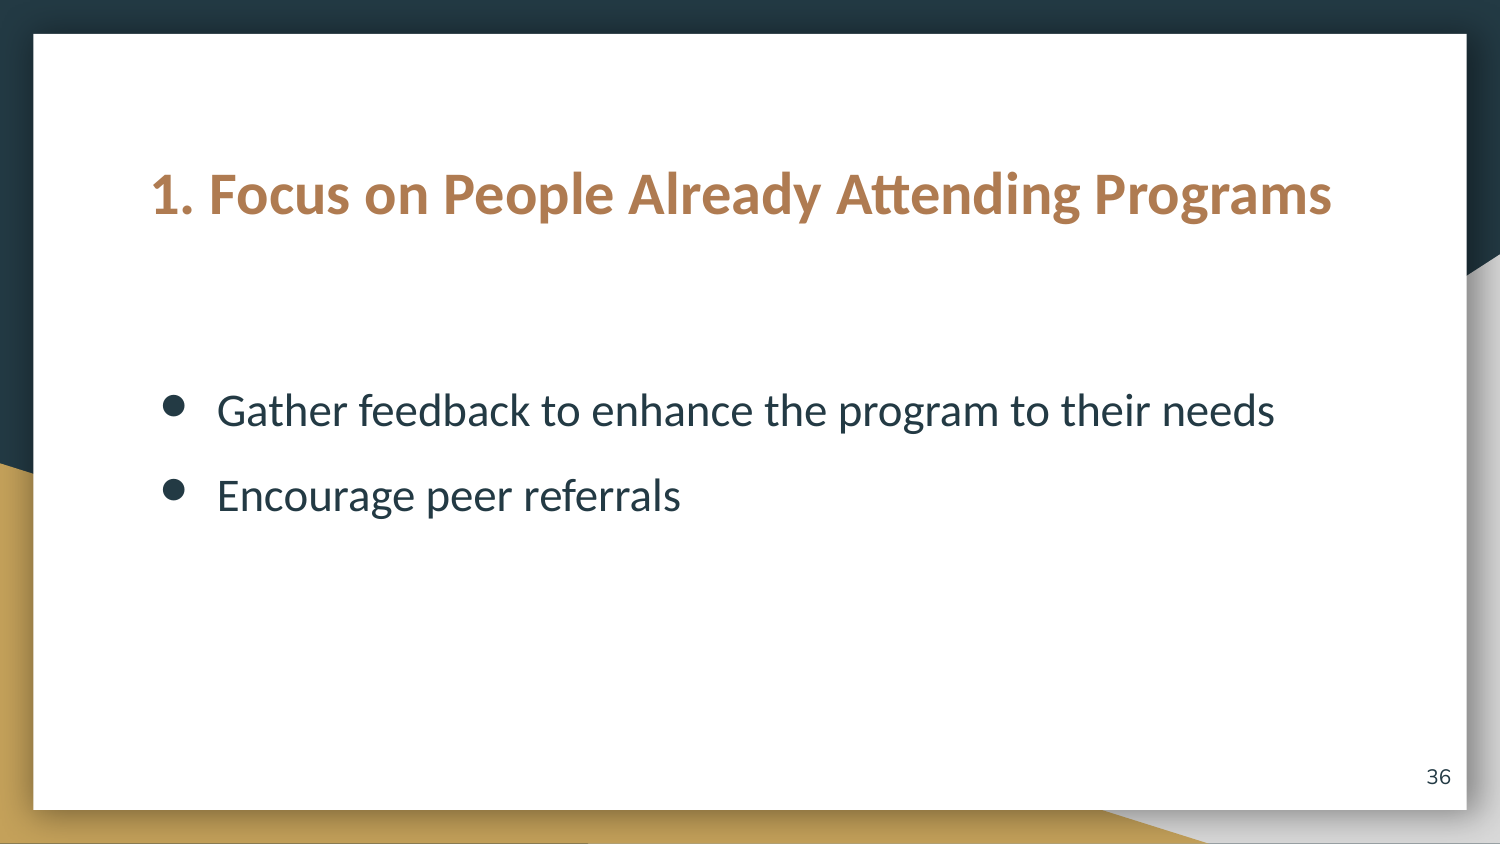

# 1. Focus on People Already Attending Programs
Gather feedback to enhance the program to their needs
Encourage peer referrals
36